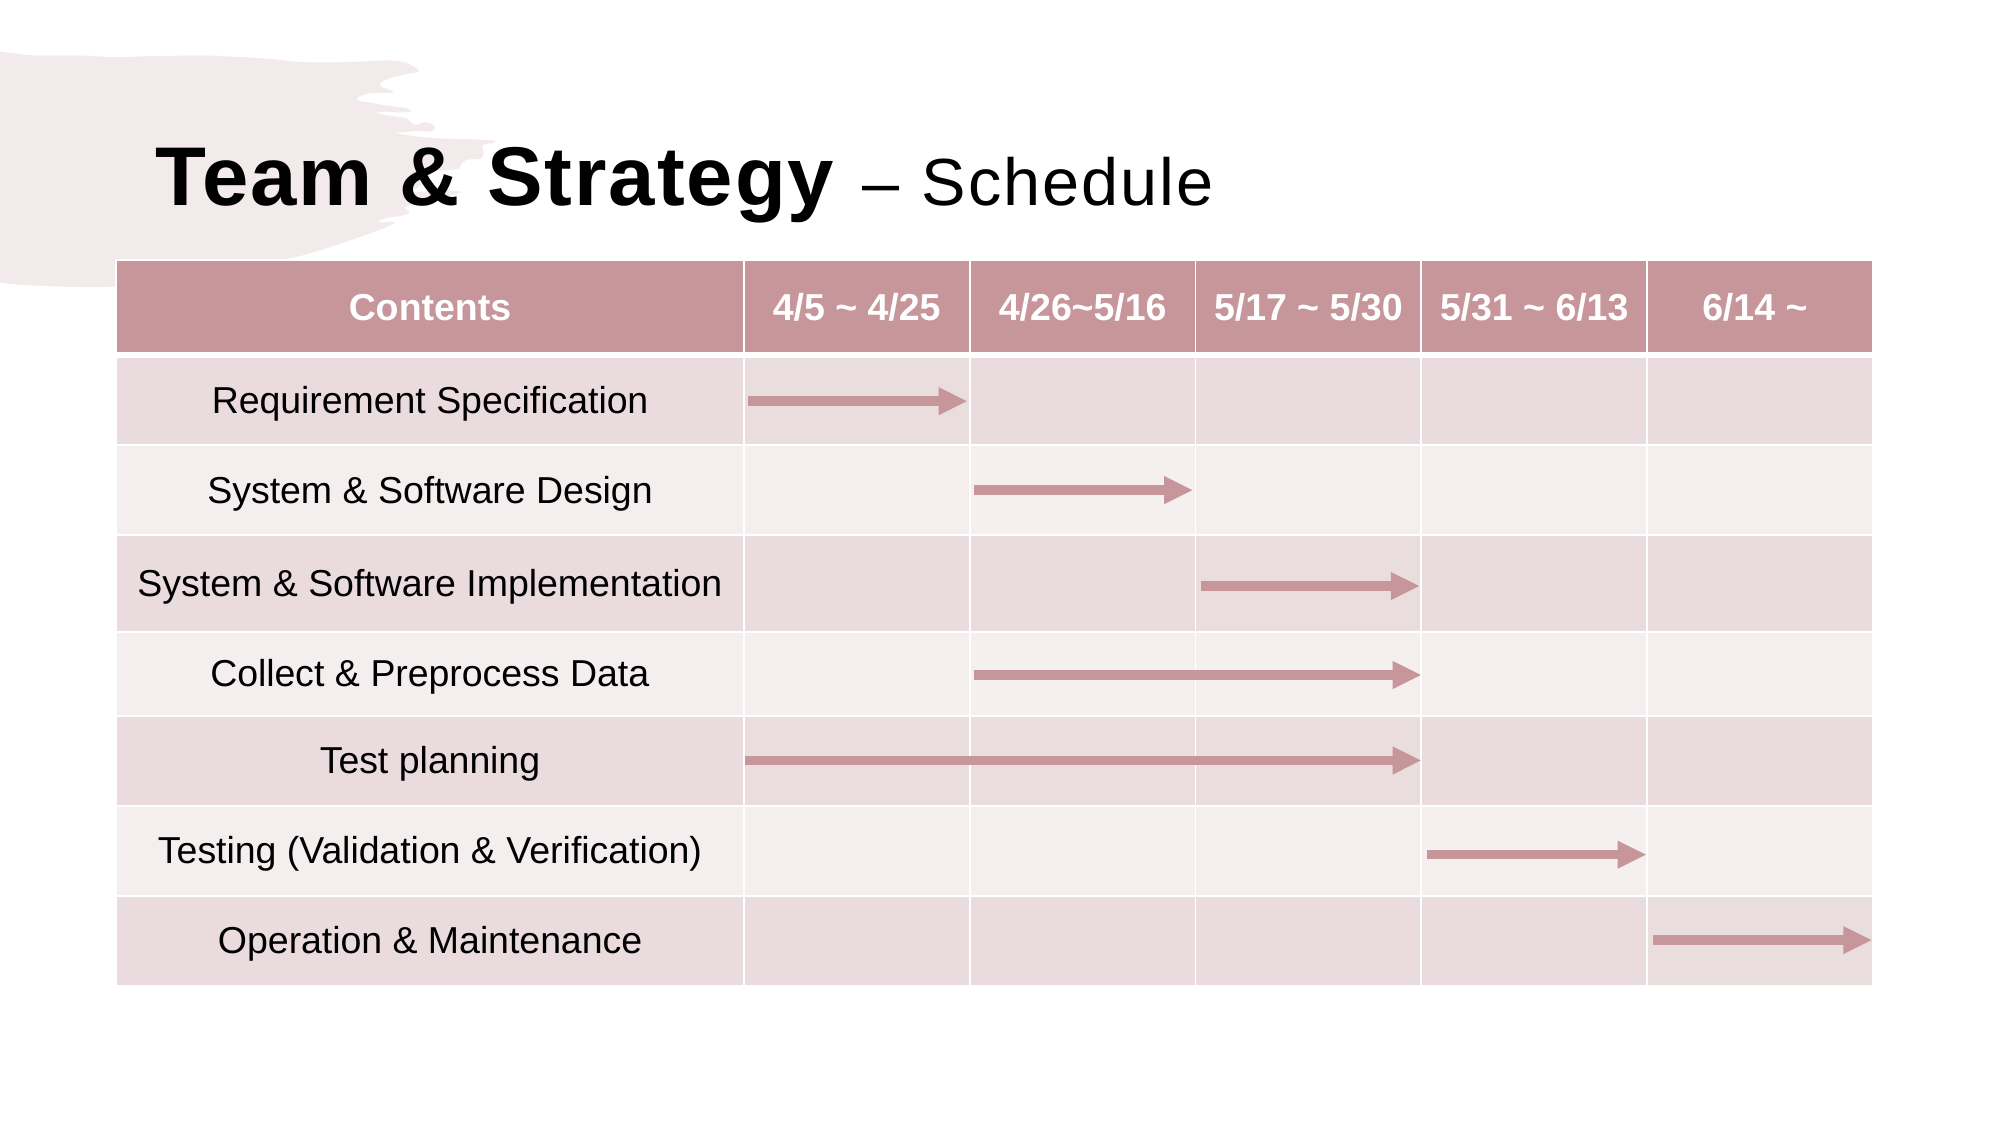

# Team & Strategy – Schedule
| Contents | 4/5 ~ 4/25 | 4/26~5/16 | 5/17 ~ 5/30 | 5/31 ~ 6/13 | 6/14 ~ |
| --- | --- | --- | --- | --- | --- |
| Requirement Specification |  |  |  |  |  |
| System & Software Design |  |  |  |  |  |
| System & Software Implementation |  |  |  |  |  |
| Collect & Preprocess Data |  |  |  |  |  |
| Test planning |  |  |  |  |  |
| Testing (Validation & Verification) |  |  |  |  |  |
| Operation & Maintenance |  |  |  |  |  |